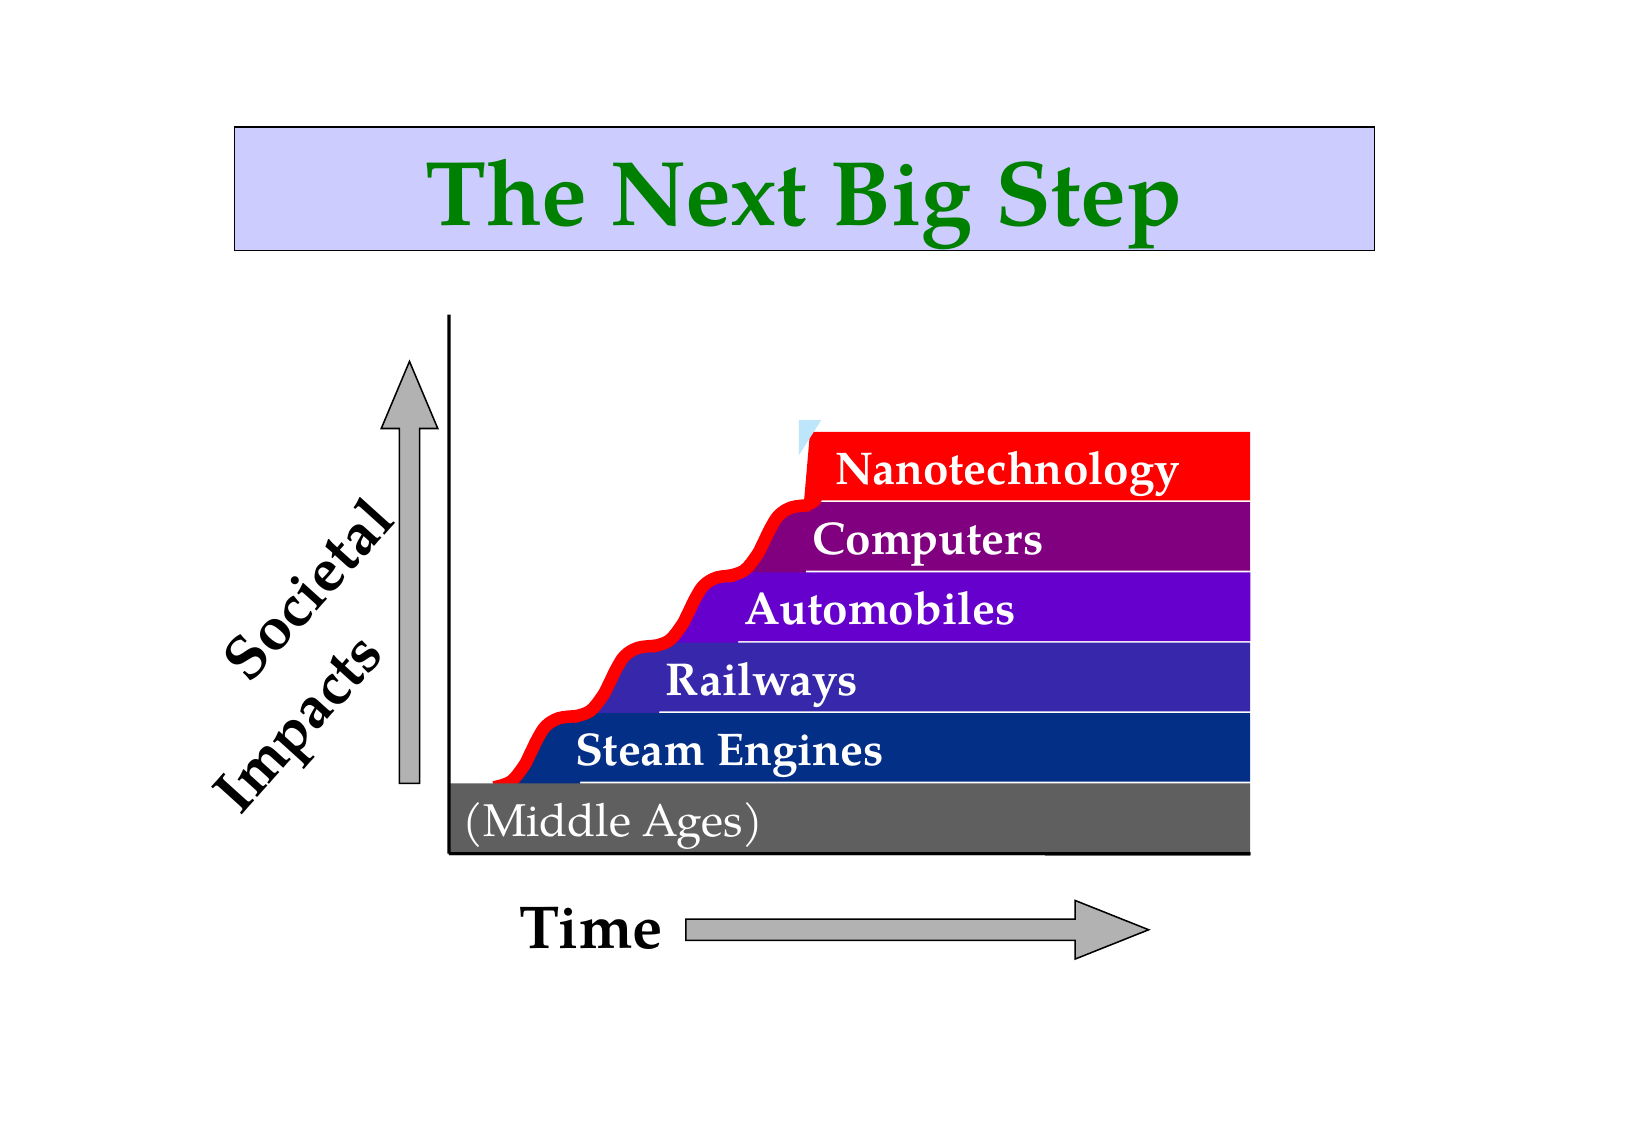

The Next Big Step

 Nanotechnology

Computers

	Societal
   Impacts

Automobiles

Railways

Steam Engines

(Middle Ages)

Time

24